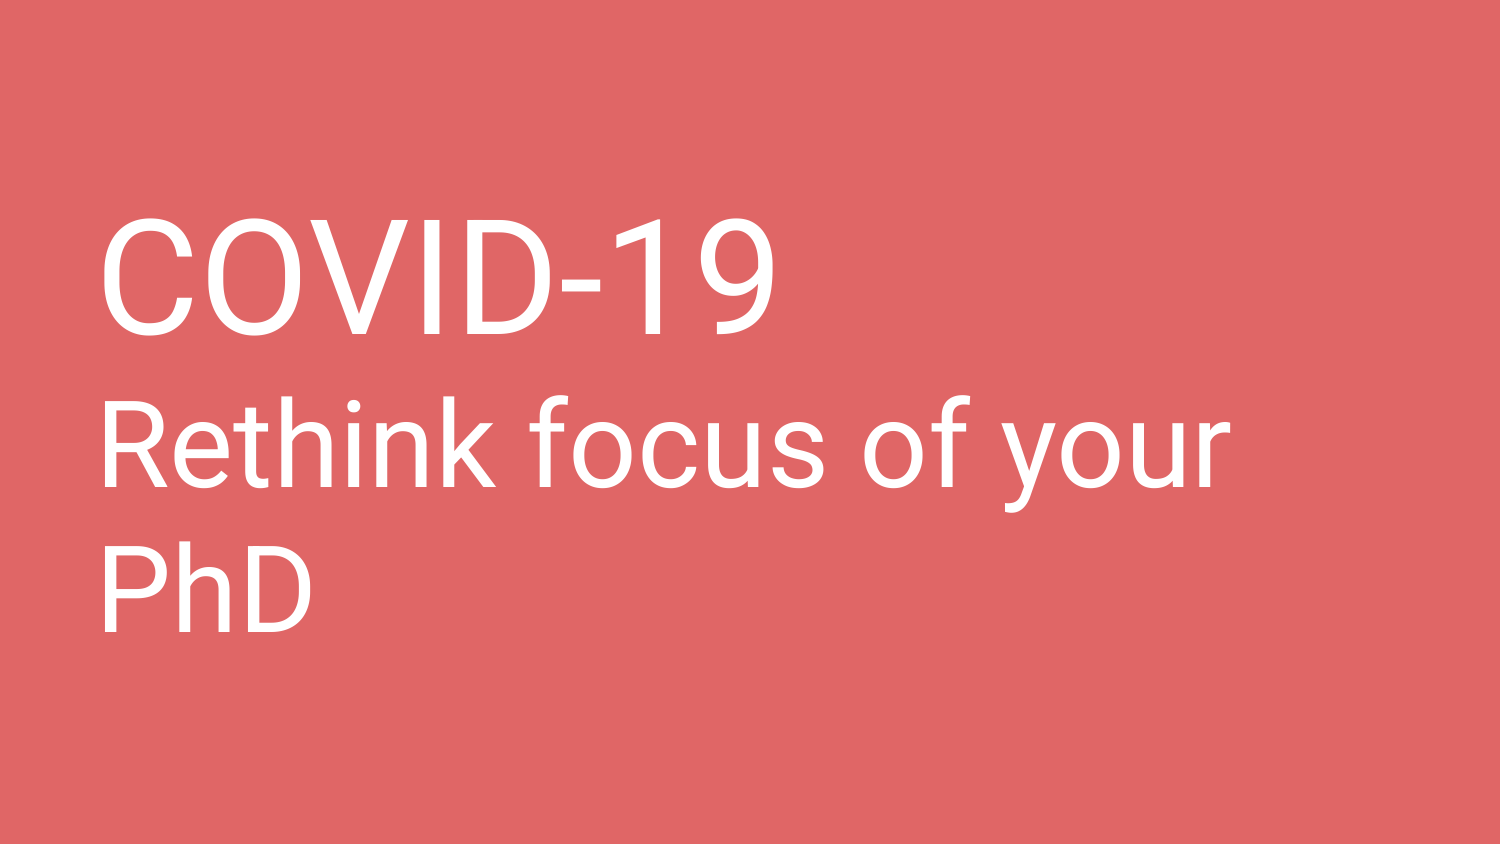

# COVID-19
Rethink focus of your PhD